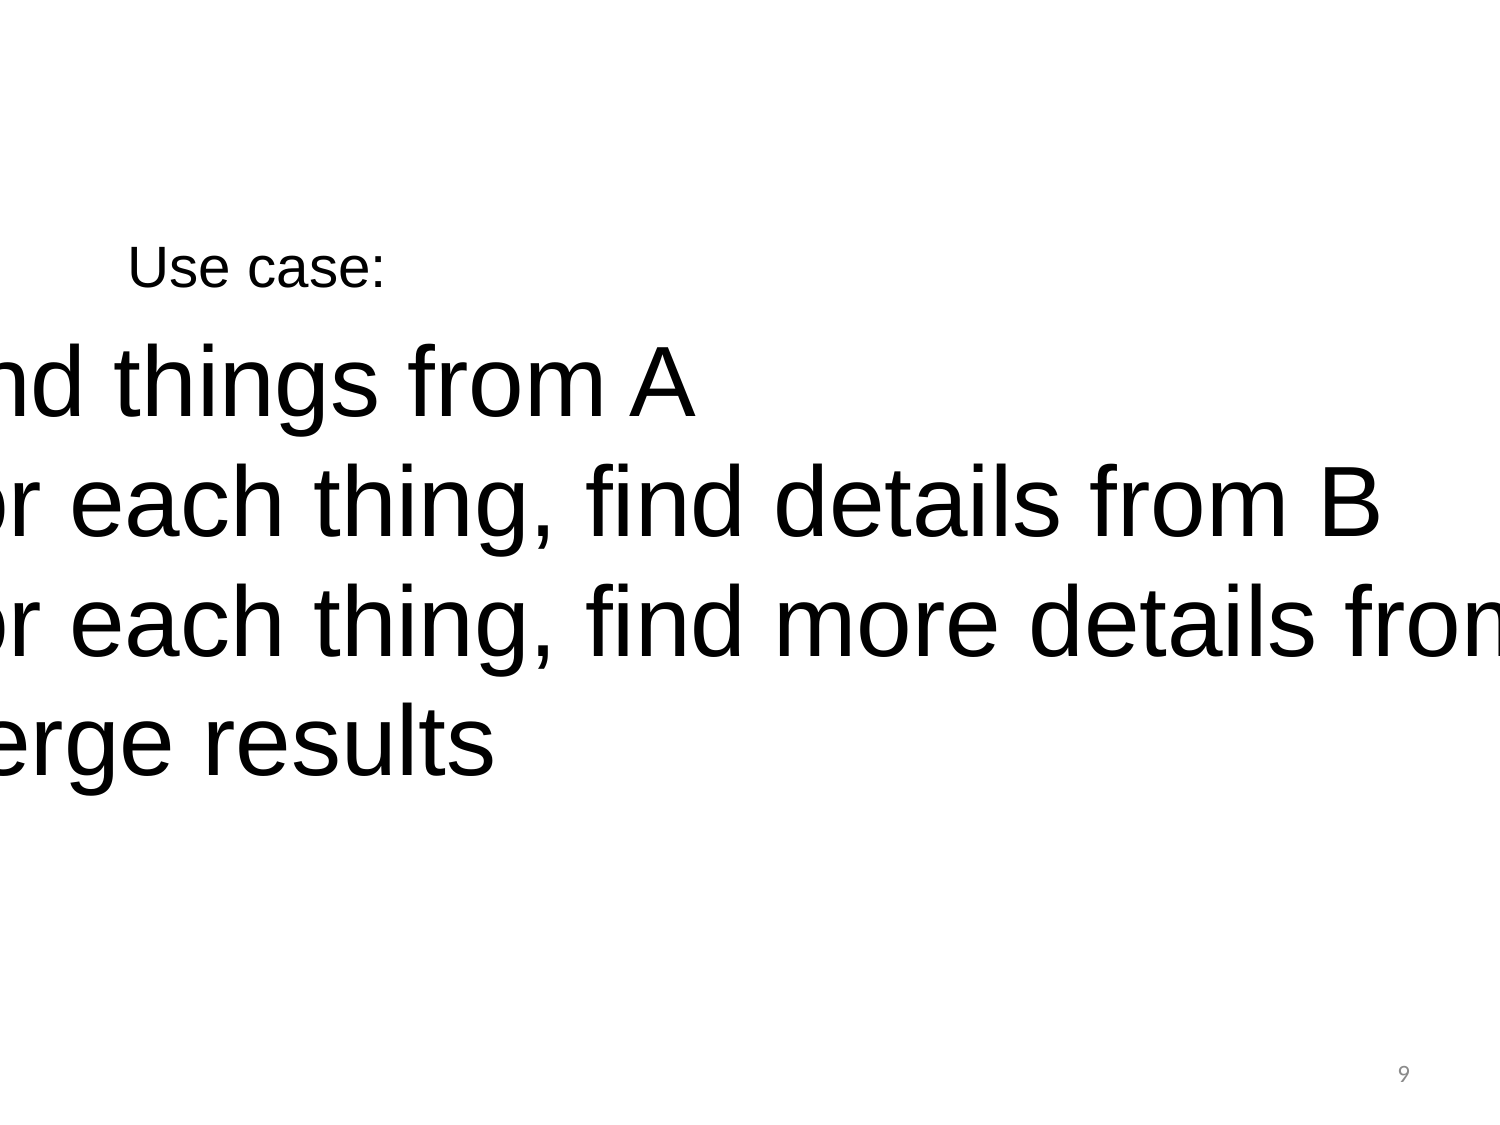

Use case:
Find things from A
For each thing, find details from B
For each thing, find more details from C
Merge results
9